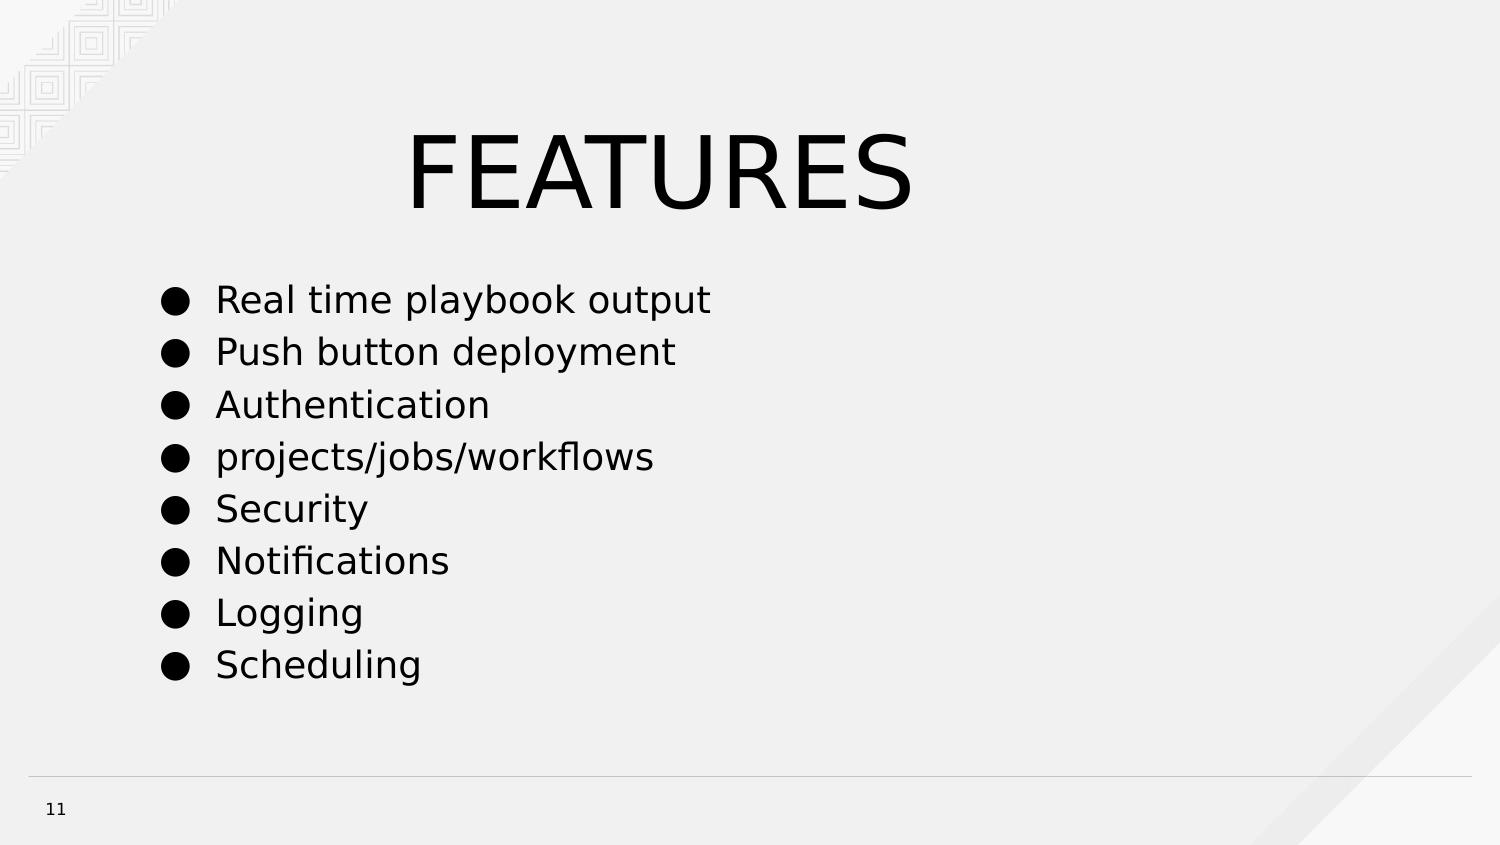

FEATURES
Real time playbook output
Push button deployment
Authentication
projects/jobs/workflows
Security
Notifications
Logging
Scheduling
11